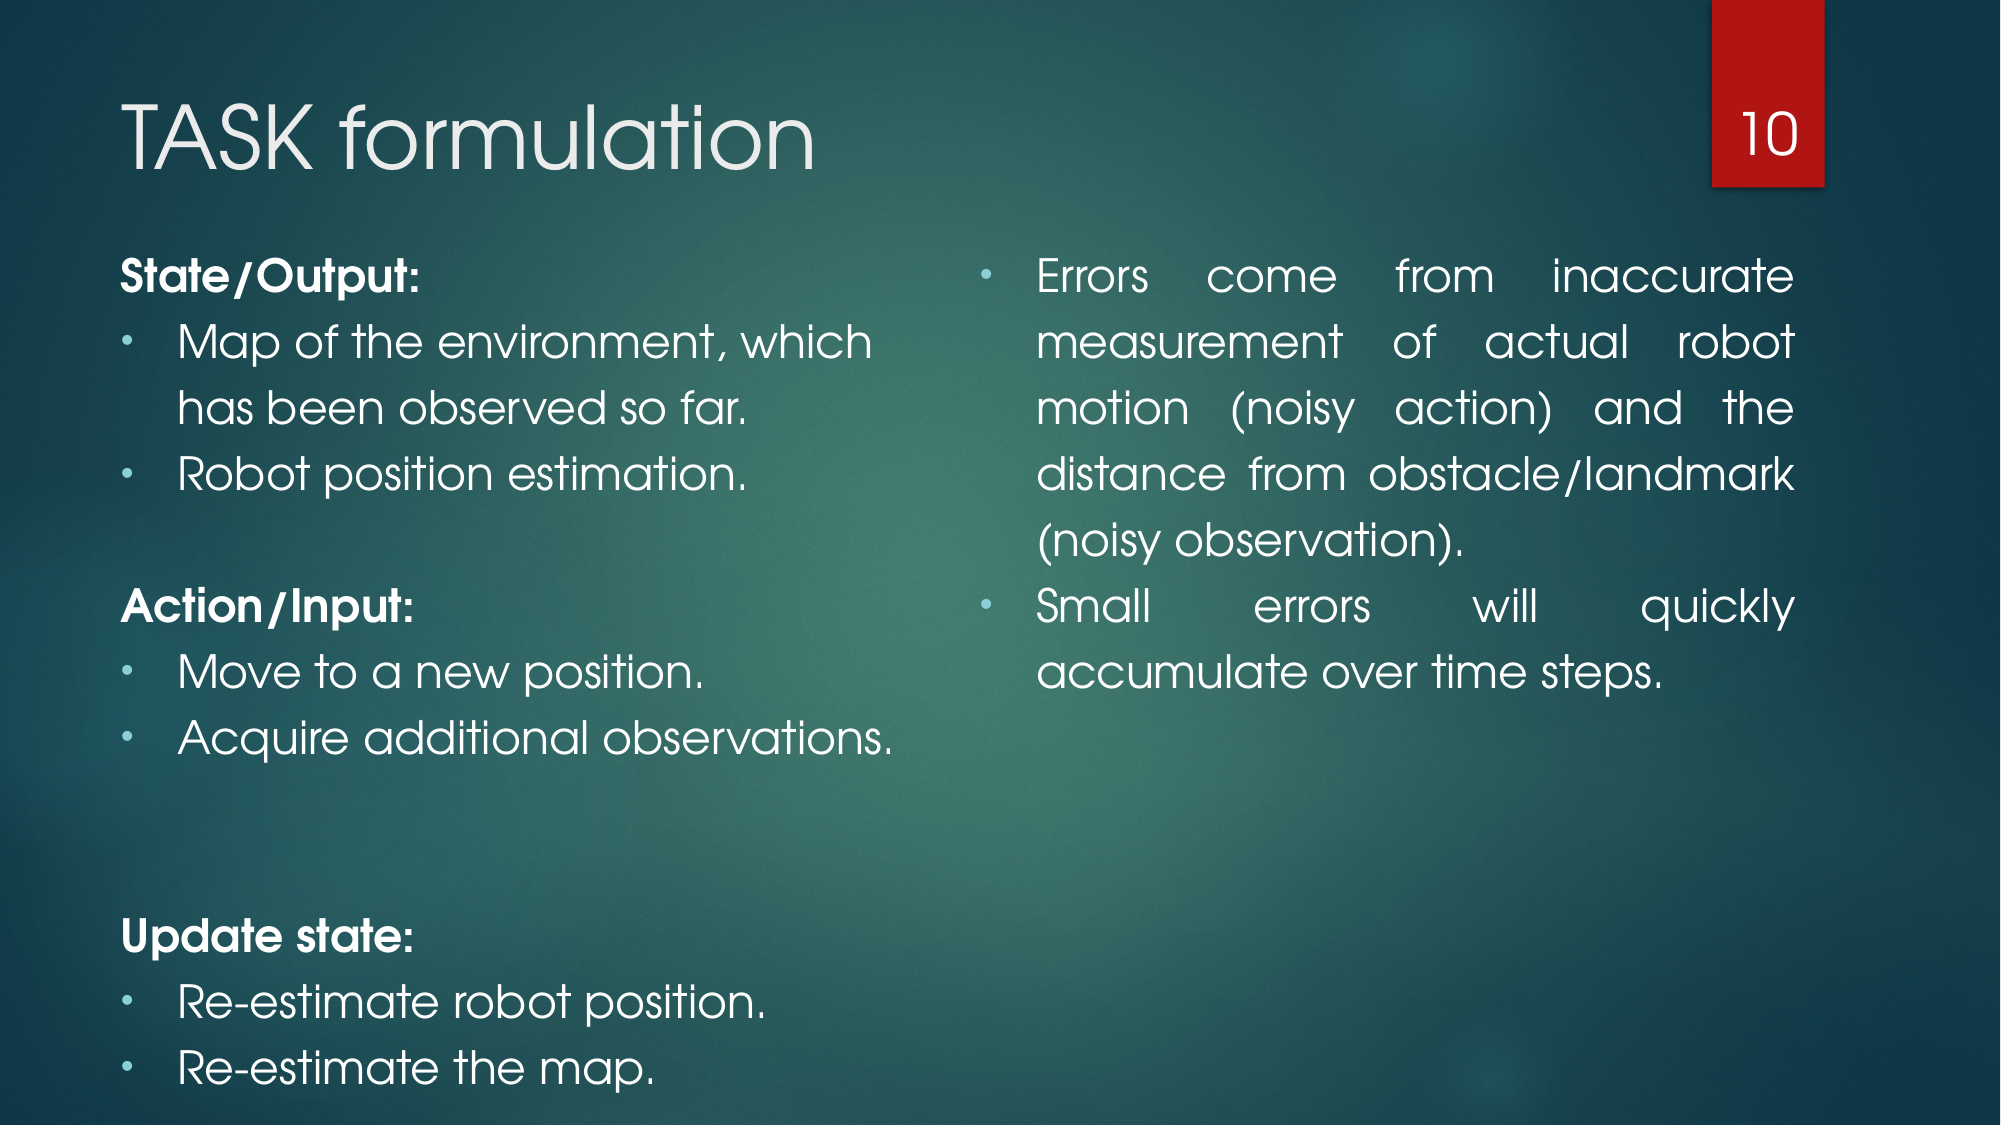

10
# TASK formulation
State/Output:
Map of the environment, which has been observed so far.
Robot position estimation.

Action/Input:
Move to a new position.
Acquire additional observations.

Update state:
Re-estimate robot position.
Re-estimate the map.
Errors come from inaccurate measurement of actual robot motion (noisy action) and the distance from obstacle/landmark (noisy observation).
Small errors will quickly accumulate over time steps.